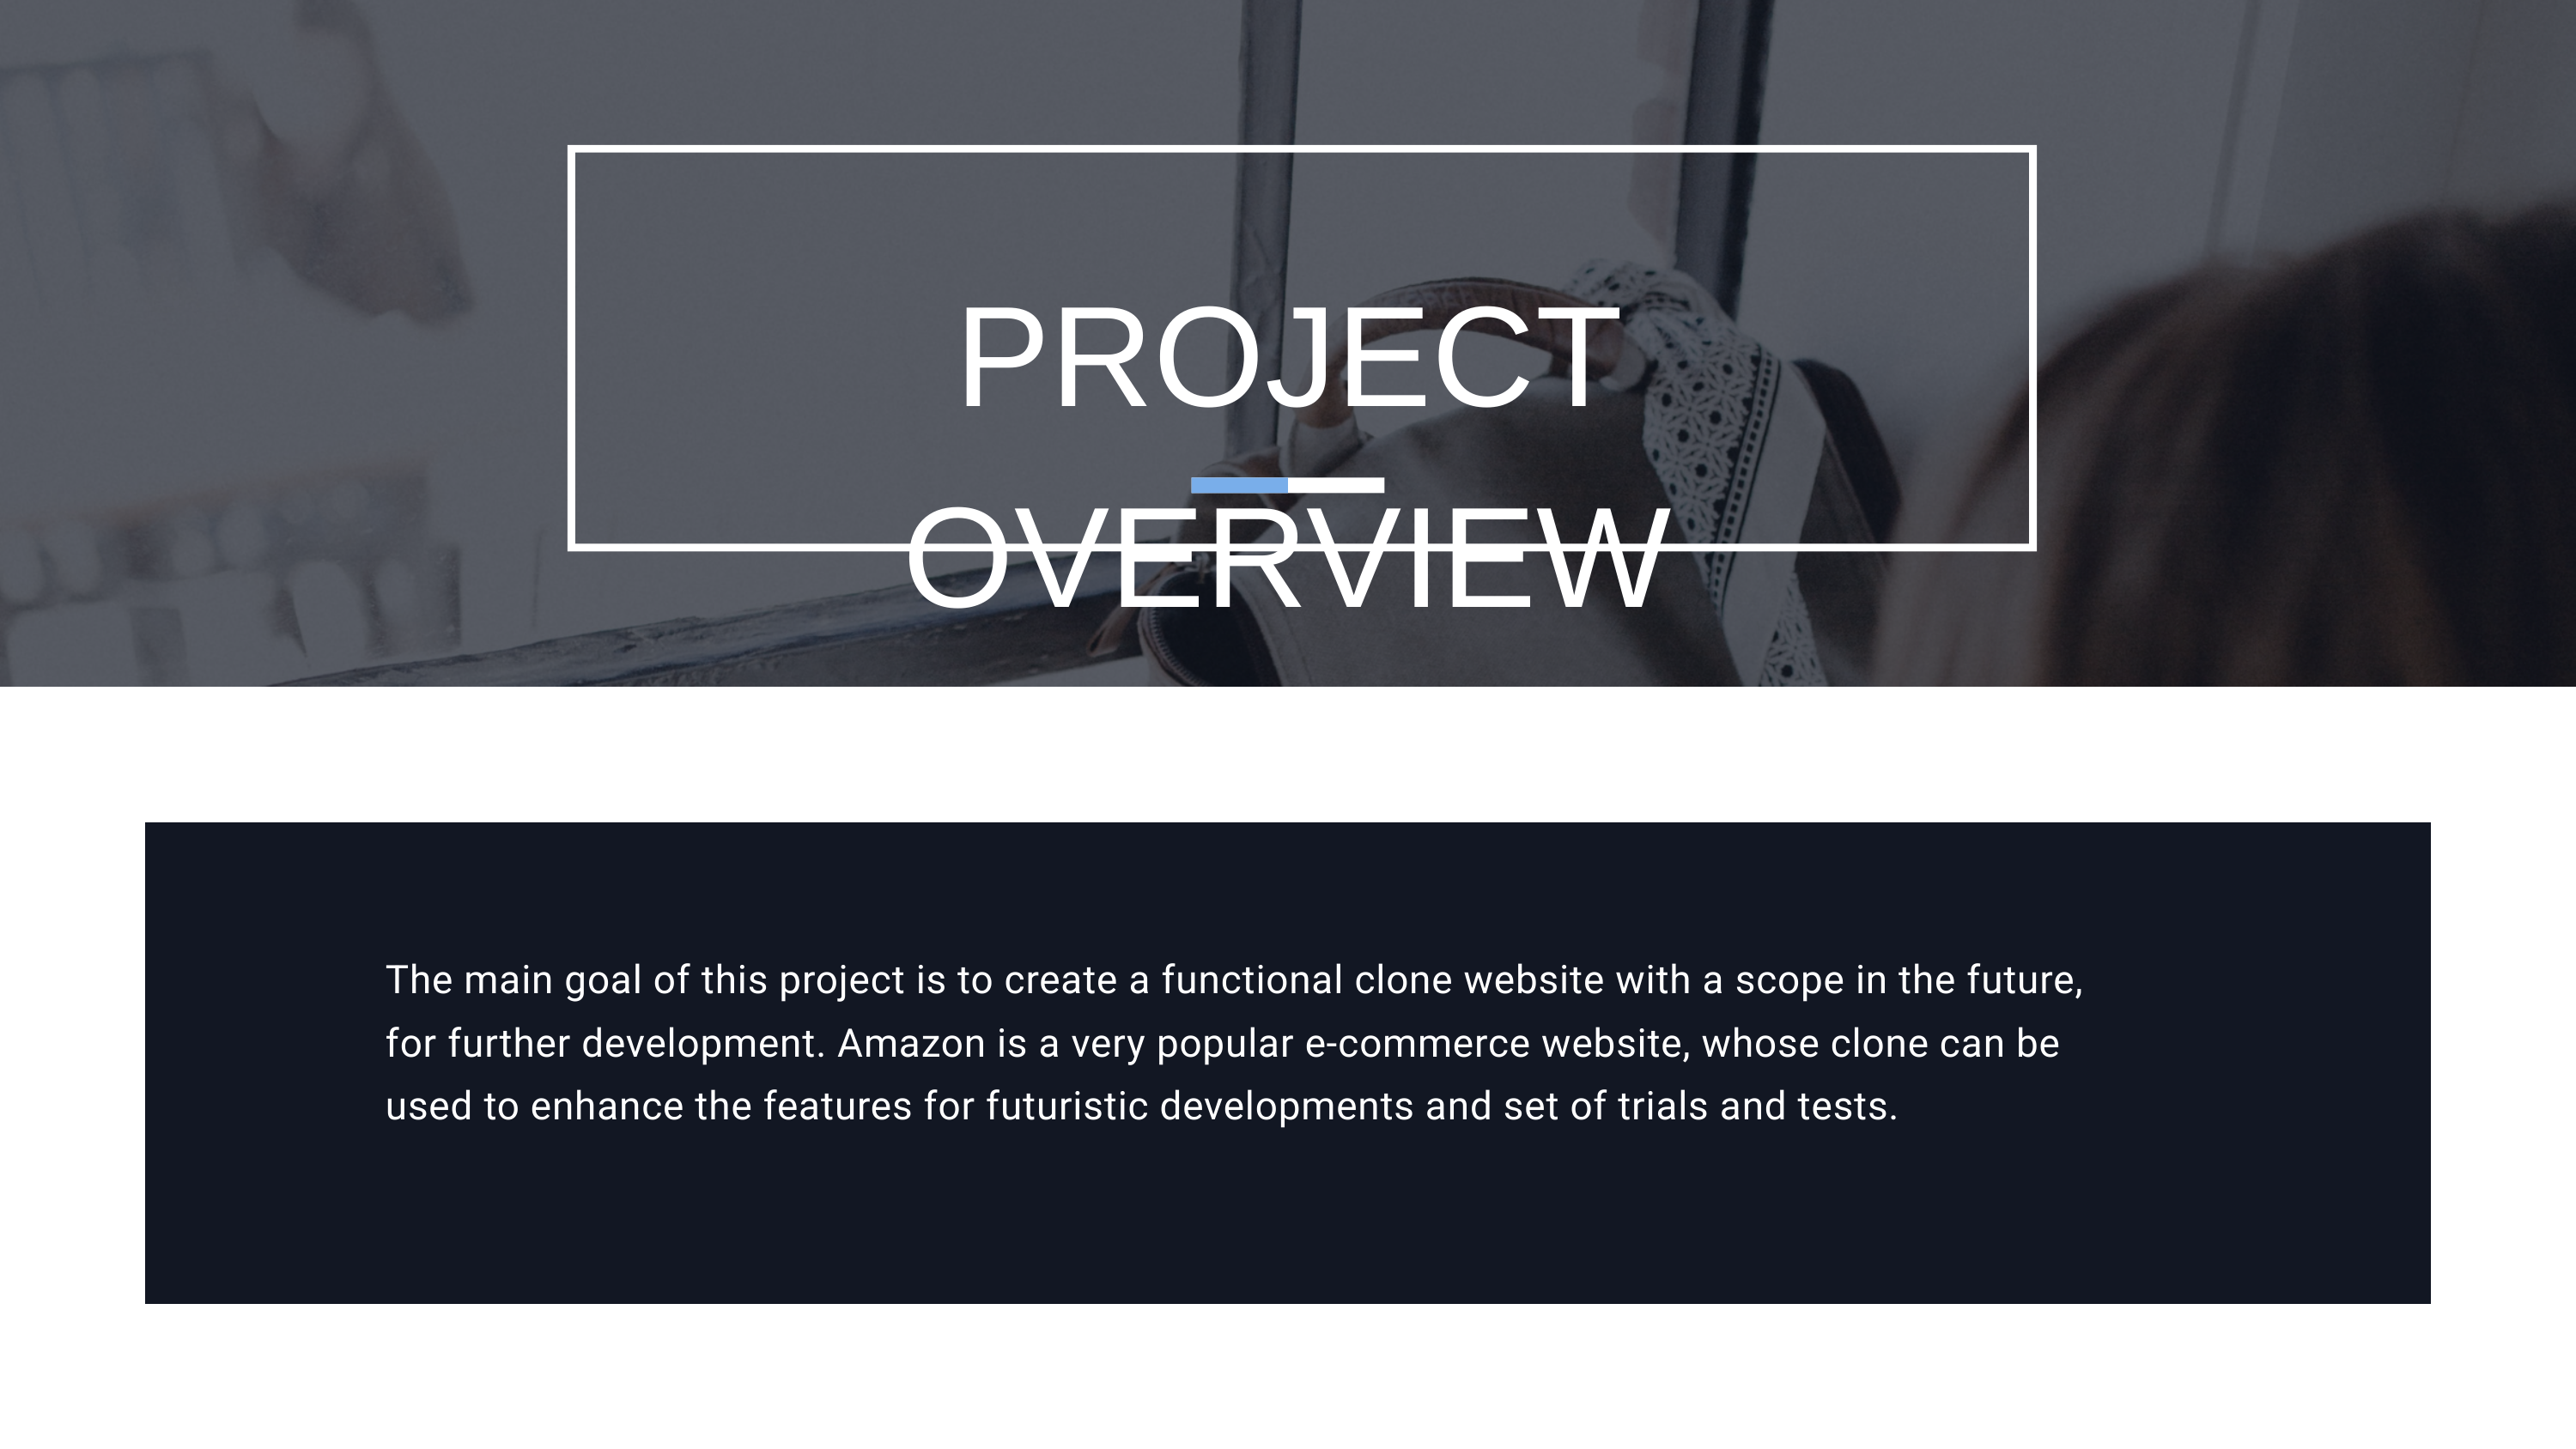

PROJECT OVERVIEW

The main goal of this project is to create a functional clone website with a scope in the future, for further development. Amazon is a very popular e-commerce website, whose clone can be used to enhance the features for futuristic developments and set of trials and tests.